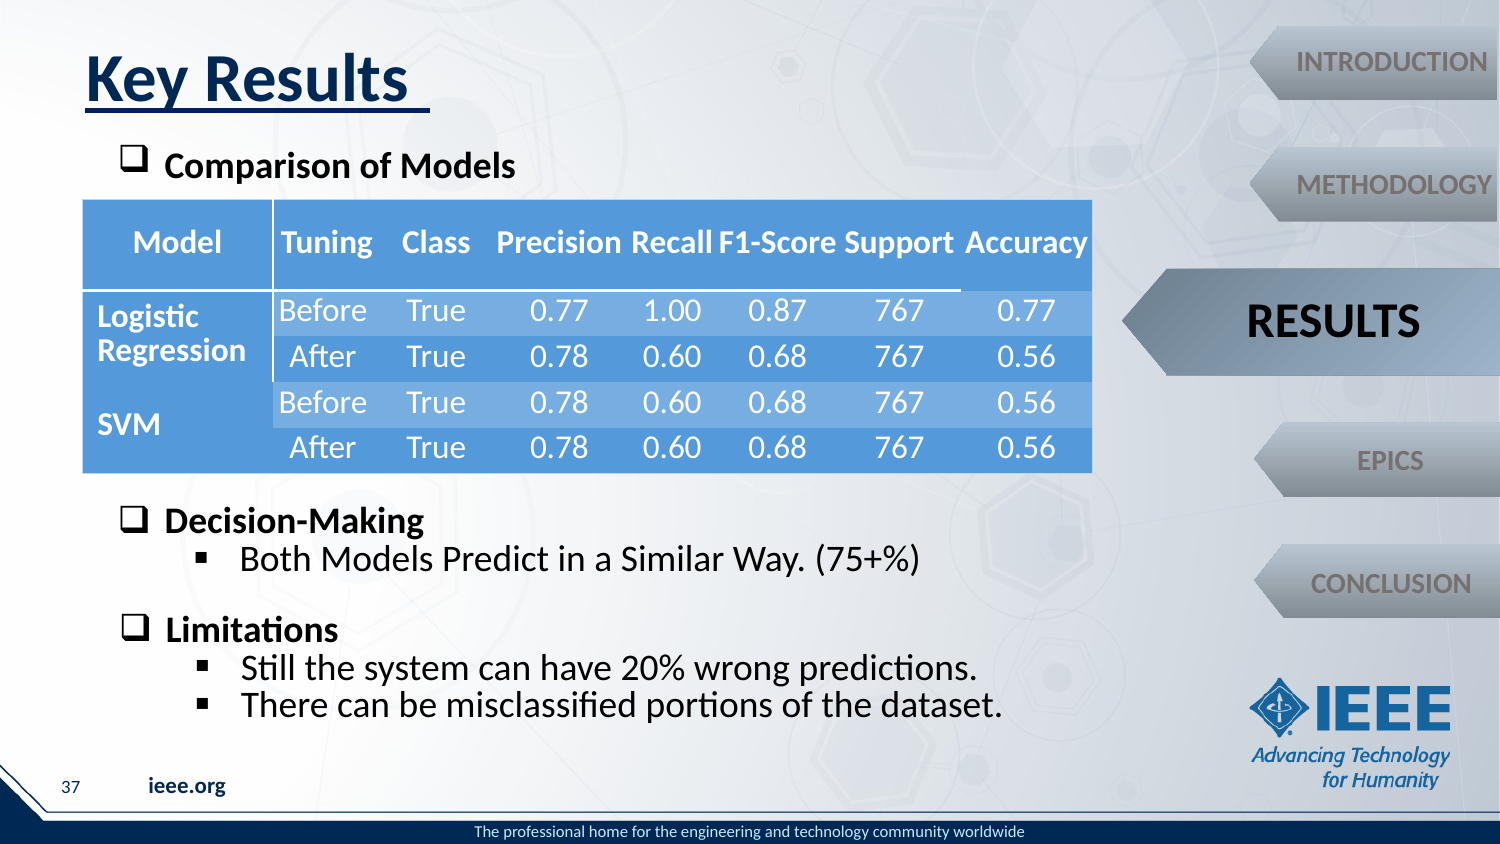

# Key Results

INTRODUCTION
Comparison of Models

METHODOLOGY
| Model | Tuning | Class | Precision | Recall | F1-Score | Support | Accuracy |
| --- | --- | --- | --- | --- | --- | --- | --- |
| Logistic Regression | Before | True | 0.77 | 1.00 | 0.87 | 767 | 0.77 |
|  | After | True | 0.78 | 0.60 | 0.68 | 767 | 0.56 |
| SVM | Before | True | 0.78 | 0.60 | 0.68 | 767 | 0.56 |
|  | After | True | 0.78 | 0.60 | 0.68 | 767 | 0.56 |

RESULTS

EPICS
Decision-Making
Both Models Predict in a Similar Way. (75+%)

CONCLUSION
Limitations
Still the system can have 20% wrong predictions.
There can be misclassified portions of the dataset.
37